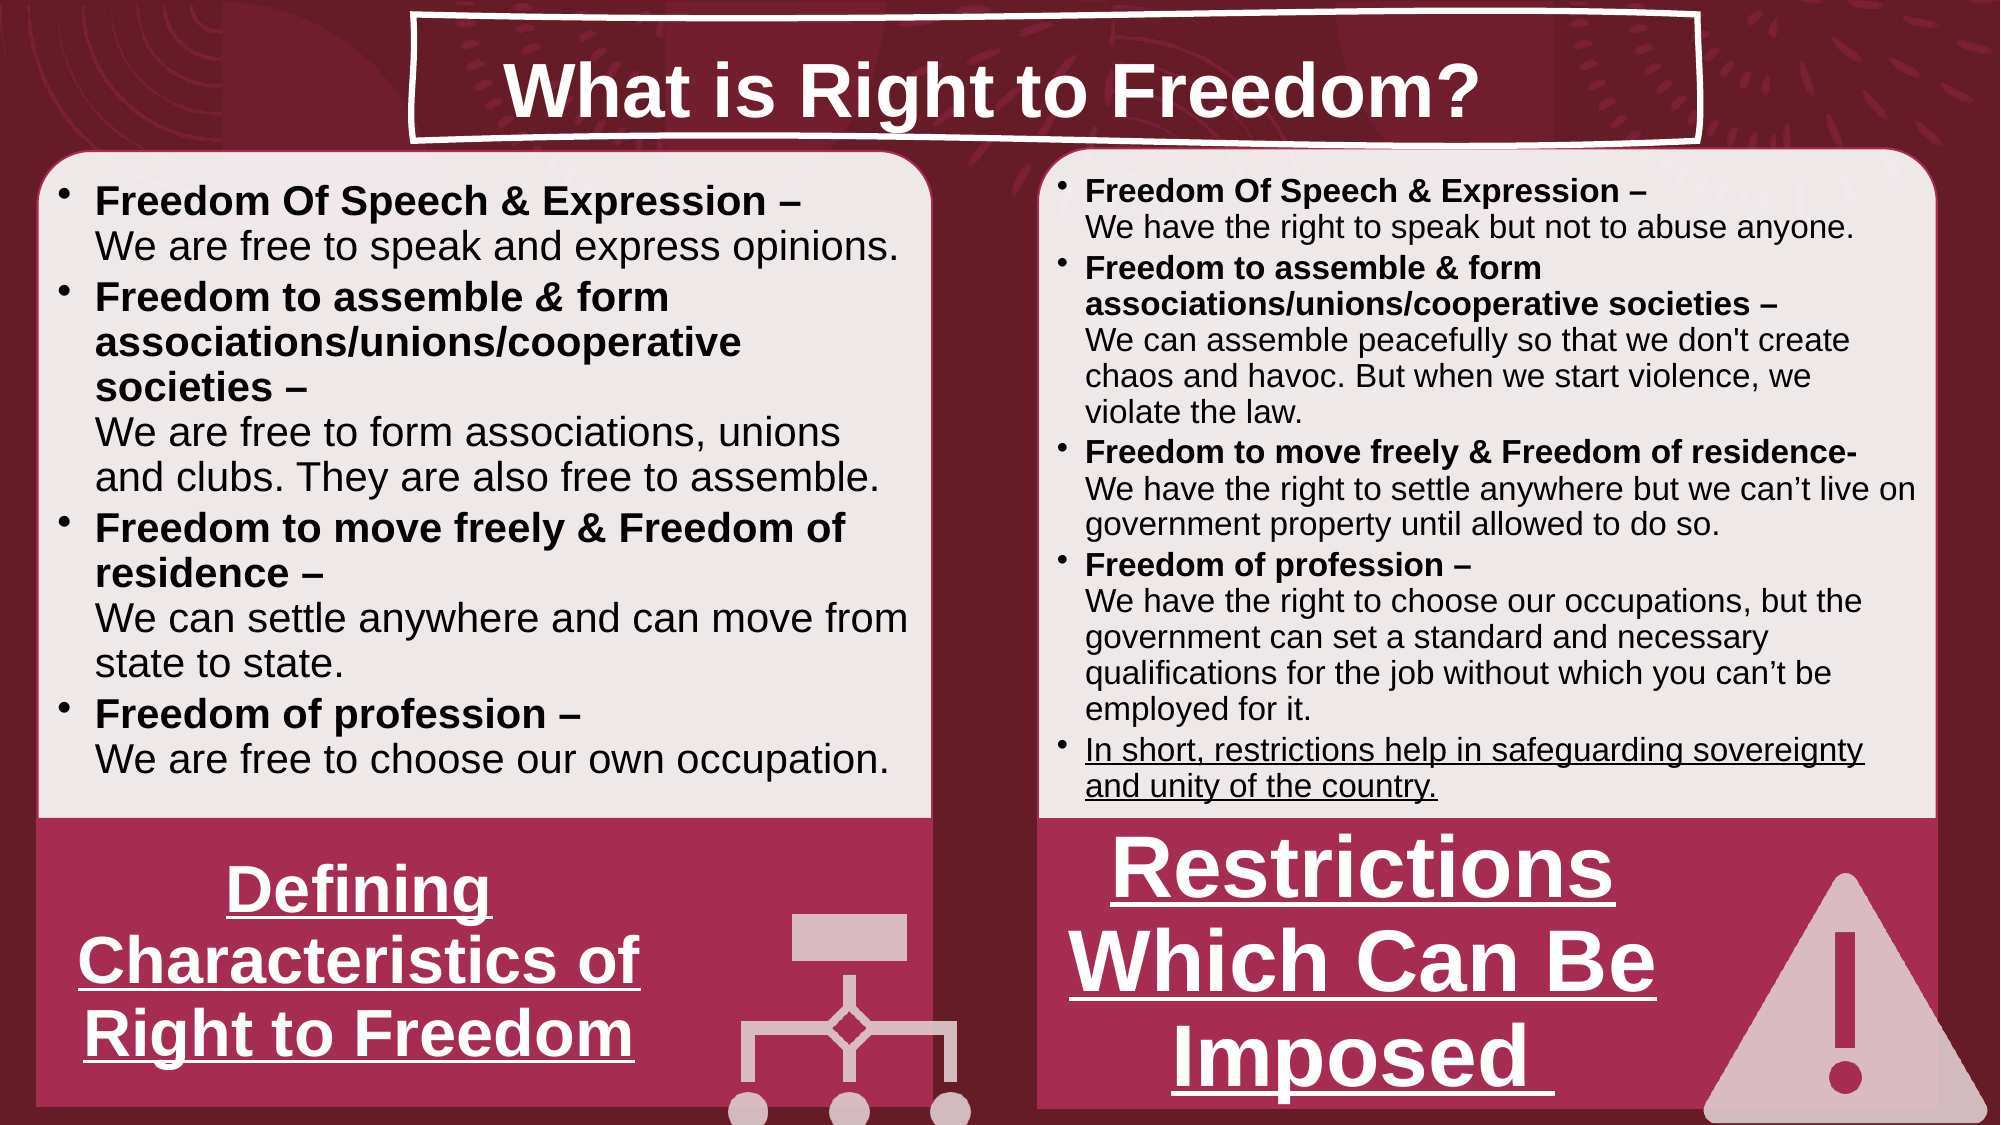

# What is Right to Freedom?

Freedom Of Speech & Expression –
We have the right to speak but not to abuse anyone.
Freedom to assemble & form associations/unions/cooperative societies –
We can assemble peacefully so that we don't create chaos and havoc. But when we start violence, we violate the law.
Freedom to move freely & Freedom of residence-
We have the right to settle anywhere but we can’t live on government property until allowed to do so.
Freedom of profession –
We have the right to choose our occupations, but the government can set a standard and necessary qualifications for the job without which you can’t be employed for it.
In short, restrictions help in safeguarding sovereignty and unity of the country.
Restrictions Which Can Be Imposed
Freedom Of Speech & Expression –
We are free to speak and express opinions.
Freedom to assemble & form associations/unions/cooperative societies –
We are free to form associations, unions and clubs. They are also free to assemble.
Freedom to move freely & Freedom of residence –
We can settle anywhere and can move from state to state.
Freedom of profession –
We are free to choose our own occupation.
Defining Characteristics of Right to Freedom